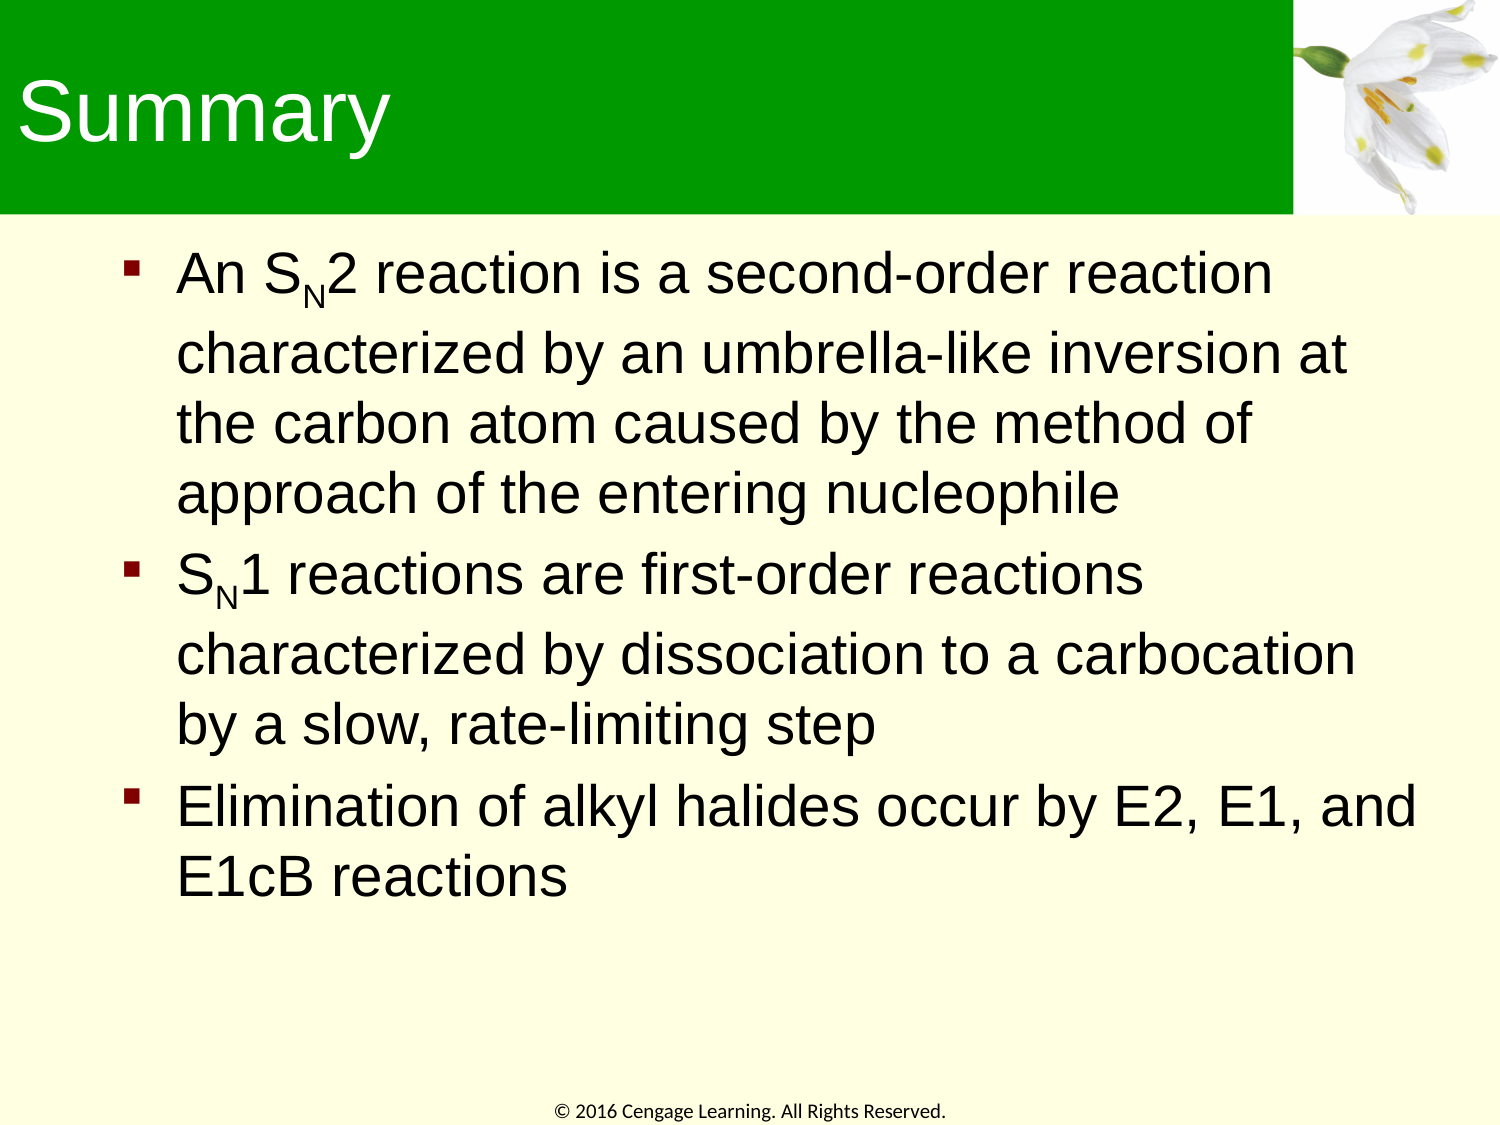

# Summary
An SN2 reaction is a second-order reaction characterized by an umbrella-like inversion at the carbon atom caused by the method of approach of the entering nucleophile
SN1 reactions are first-order reactions characterized by dissociation to a carbocation by a slow, rate-limiting step
Elimination of alkyl halides occur by E2, E1, and E1cB reactions